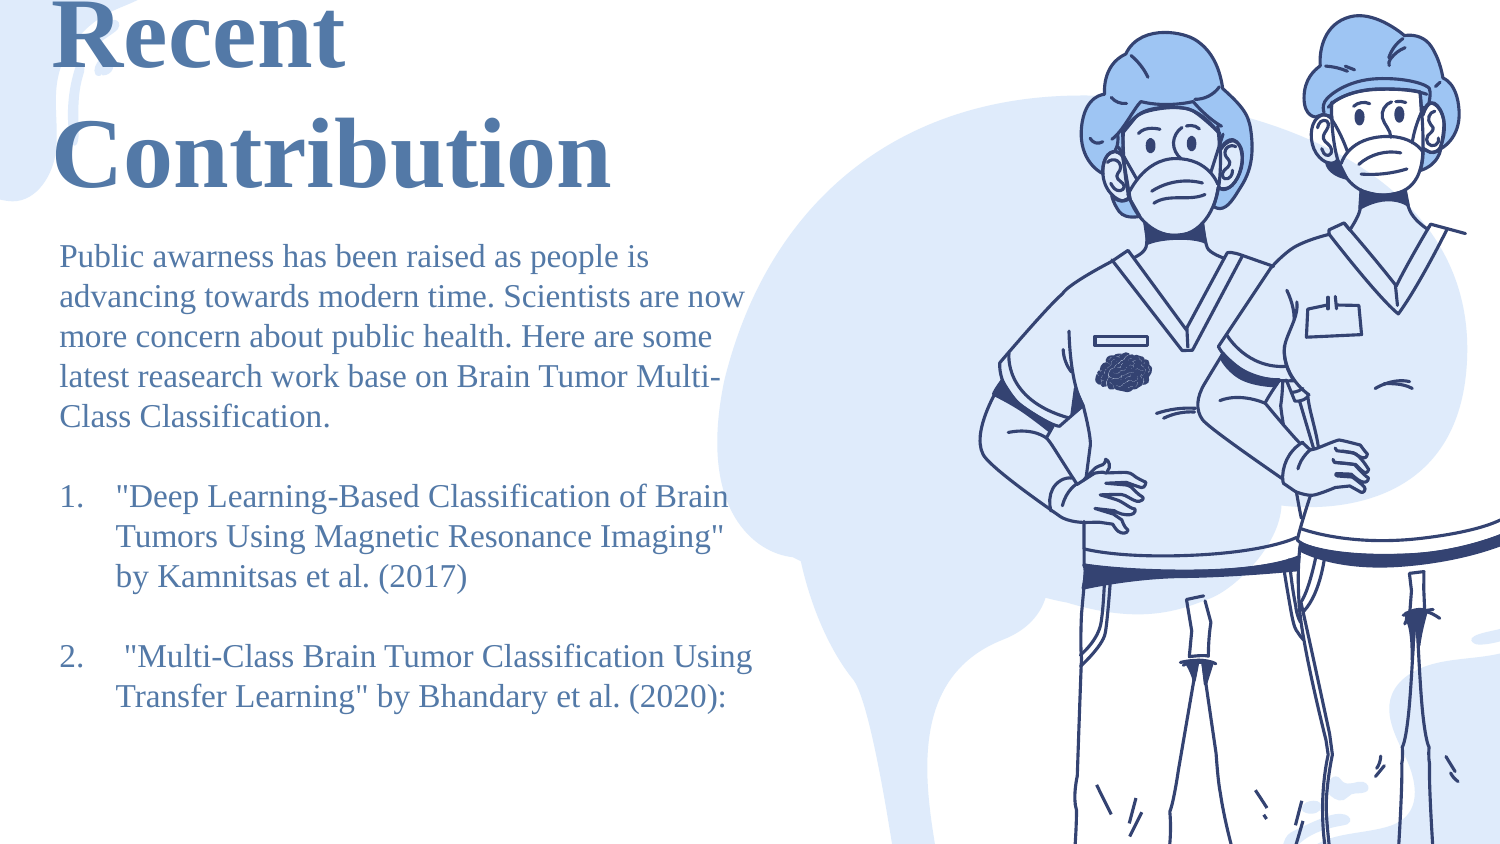

# Recent Contribution
Public awarness has been raised as people is advancing towards modern time. Scientists are now more concern about public health. Here are some latest reasearch work base on Brain Tumor Multi-Class Classification.

"Deep Learning-Based Classification of Brain Tumors Using Magnetic Resonance Imaging" by Kamnitsas et al. (2017)

 "Multi-Class Brain Tumor Classification Using Transfer Learning" by Bhandary et al. (2020):